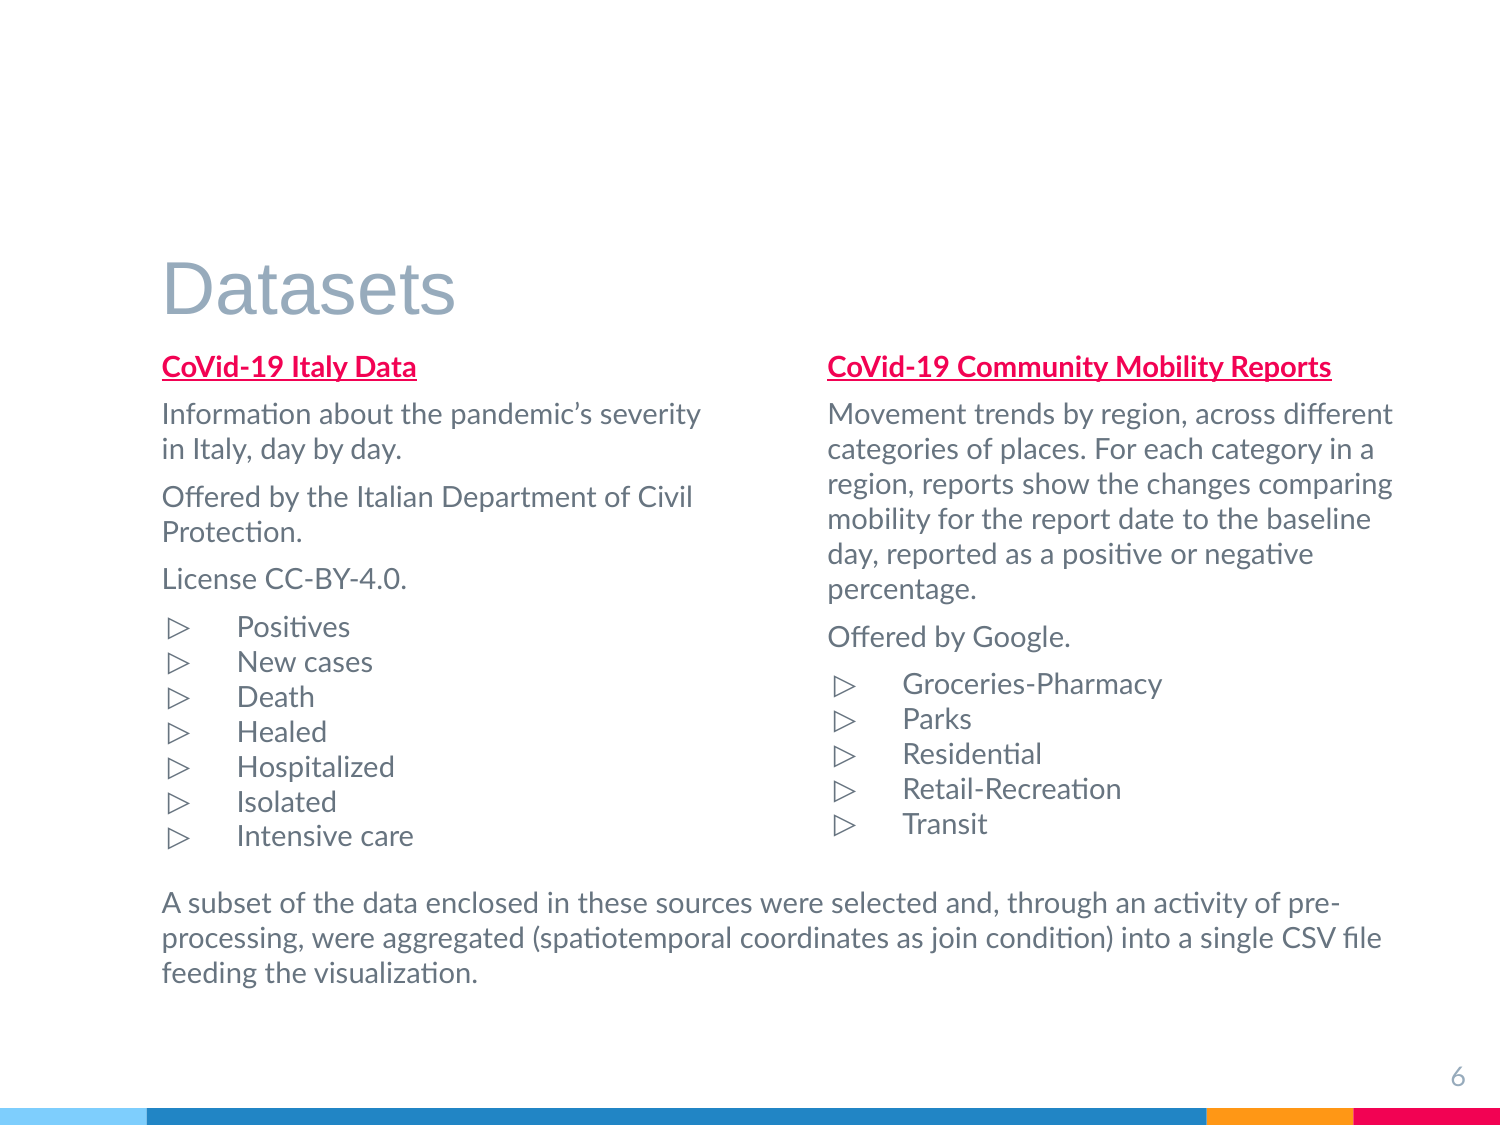

# Datasets
CoVid-19 Italy Data
Information about the pandemic’s severity in Italy, day by day.
Offered by the Italian Department of Civil Protection.
License CC-BY-4.0.
Positives
New cases
Death
Healed
Hospitalized
Isolated
Intensive care
CoVid-19 Community Mobility Reports
Movement trends by region, across different categories of places. For each category in a region, reports show the changes comparing mobility for the report date to the baseline day, reported as a positive or negative percentage.
Offered by Google.
Groceries-Pharmacy
Parks
Residential
Retail-Recreation
Transit
A subset of the data enclosed in these sources were selected and, through an activity of pre-processing, were aggregated (spatiotemporal coordinates as join condition) into a single CSV file feeding the visualization.
6